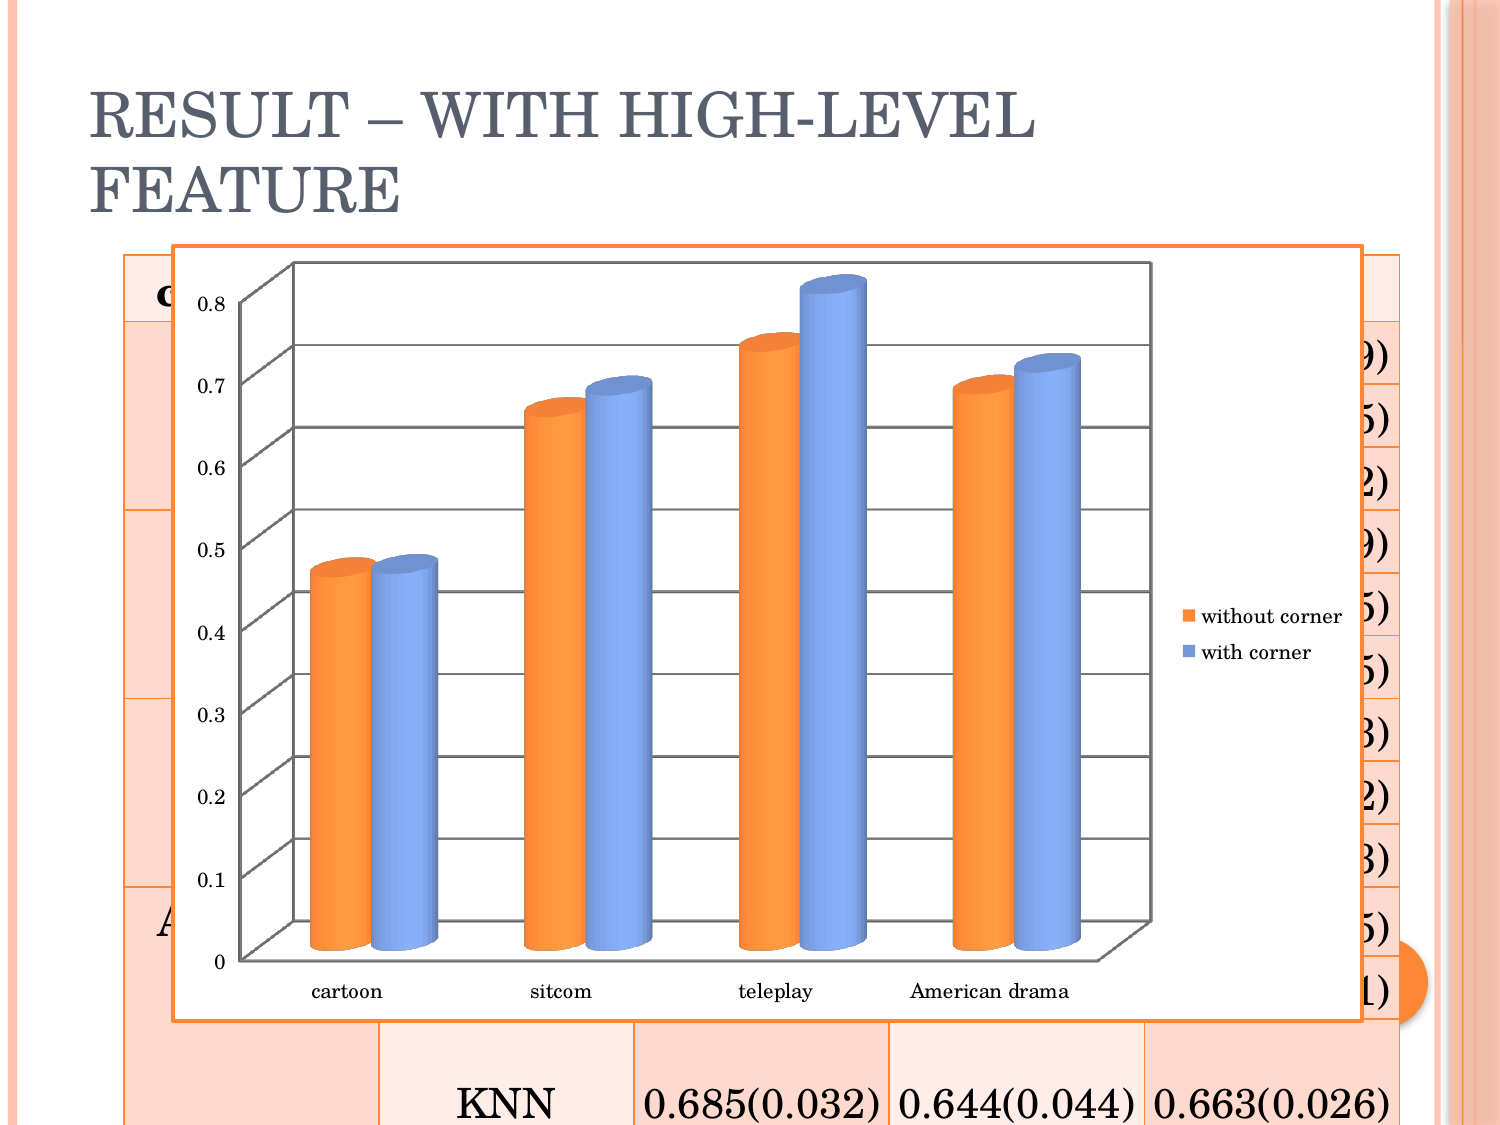

# Result – with high-level feature

[unsupported chart]

| category | classifier | precision | recall | F1 |
| --- | --- | --- | --- | --- |
| cartoon | svm | 0.482(0.144) | 0.614(0.244) | 0.422(0.119) |
|  | DT | 0.471(0.080) | 0.450(0.050) | 0.458(0.055) |
|  | KNN | 0.654(0.155) | 0.227(0.097) | 0.332(0.122) |
| sitcom | svm | 0.552(0.191) | 0.449(0.292) | 0.490(0.119) |
|  | DT | 0.675(0.026) | 0.677(0.042) | 0.675(0.025) |
|  | KNN | 0.654(0.054) | 0.349(0.038) | 0.453(0.035) |
| teleplay | svm | 0.823(0.079) | 0.586(0.256) | 0.675(0.233) |
|  | DT | 0.812(0.031) | 0.786(0.043) | 0.798(0.032) |
|  | KNN | 0.703(0.047) | 0.690(0.056) | 0.694(0.033) |
| American drama | svm | 0.640(0.091) | 0.472(0.301) | 0.576(0.255) |
|  | DT | 0.700(0.031) | 0.707(0.036) | 0.703(0.031) |
|  | KNN | 0.685(0.032) | 0.644(0.044) | 0.663(0.026) |